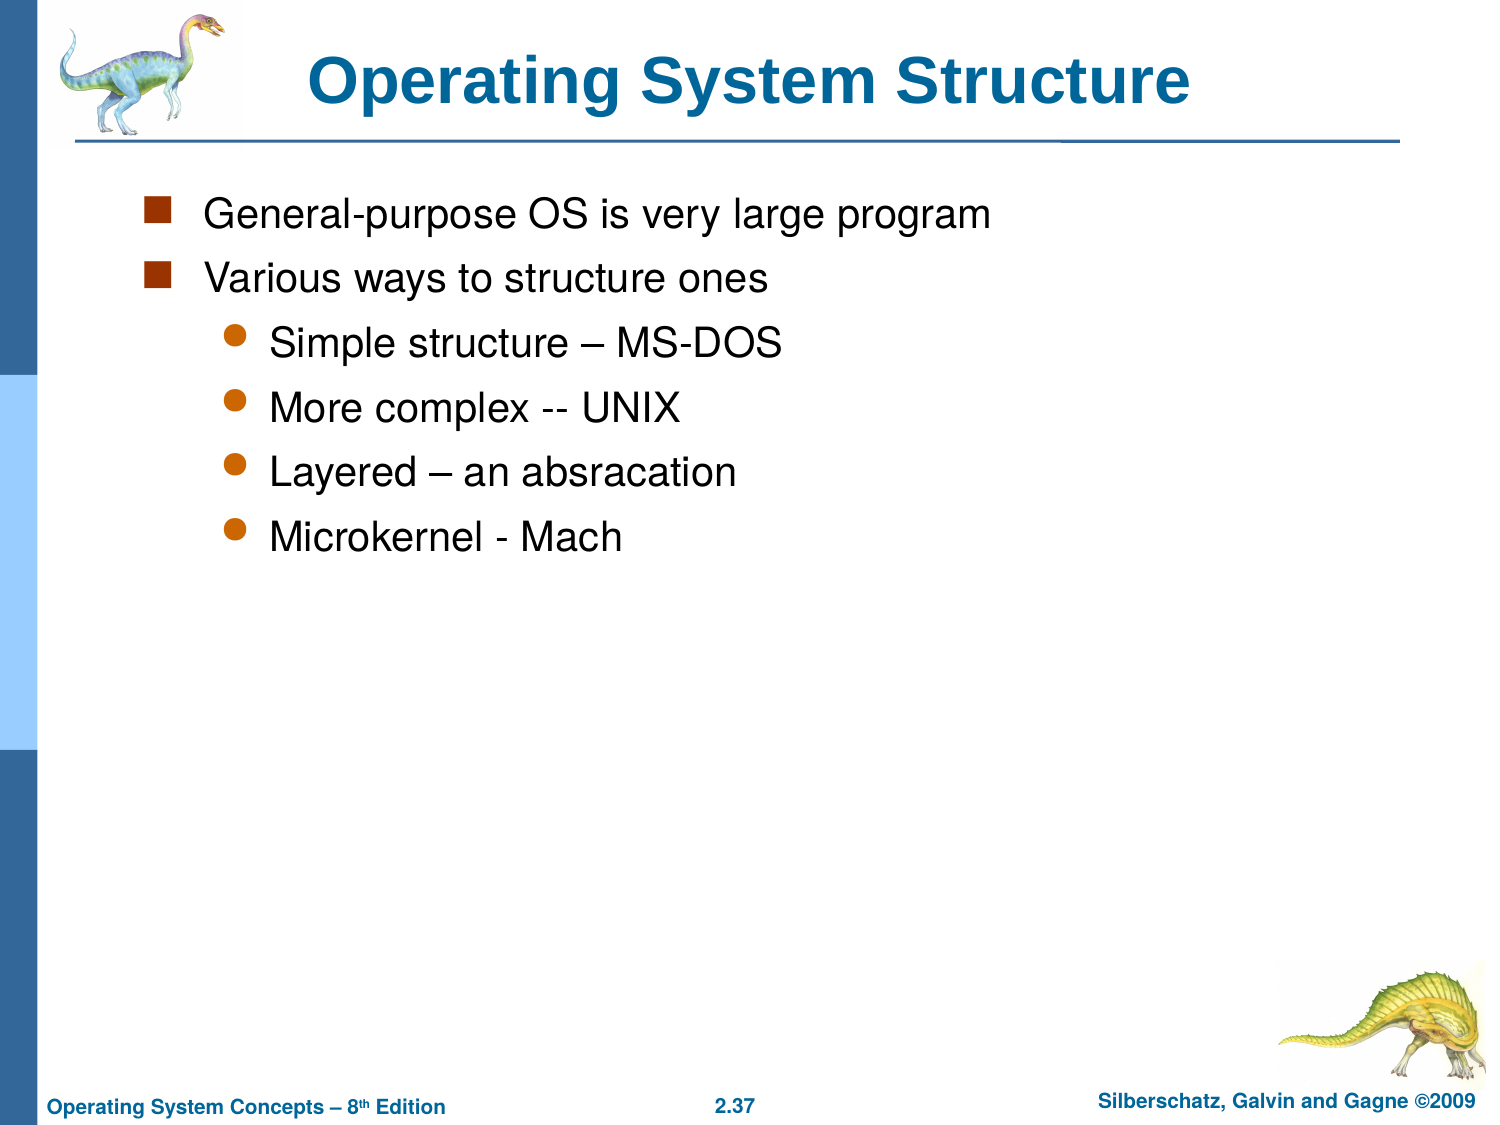

# Operating System Structure
General-purpose OS is very large program
Various ways to structure ones
Simple structure – MS-DOS
More complex -- UNIX
Layered – an absracation
Microkernel - Mach